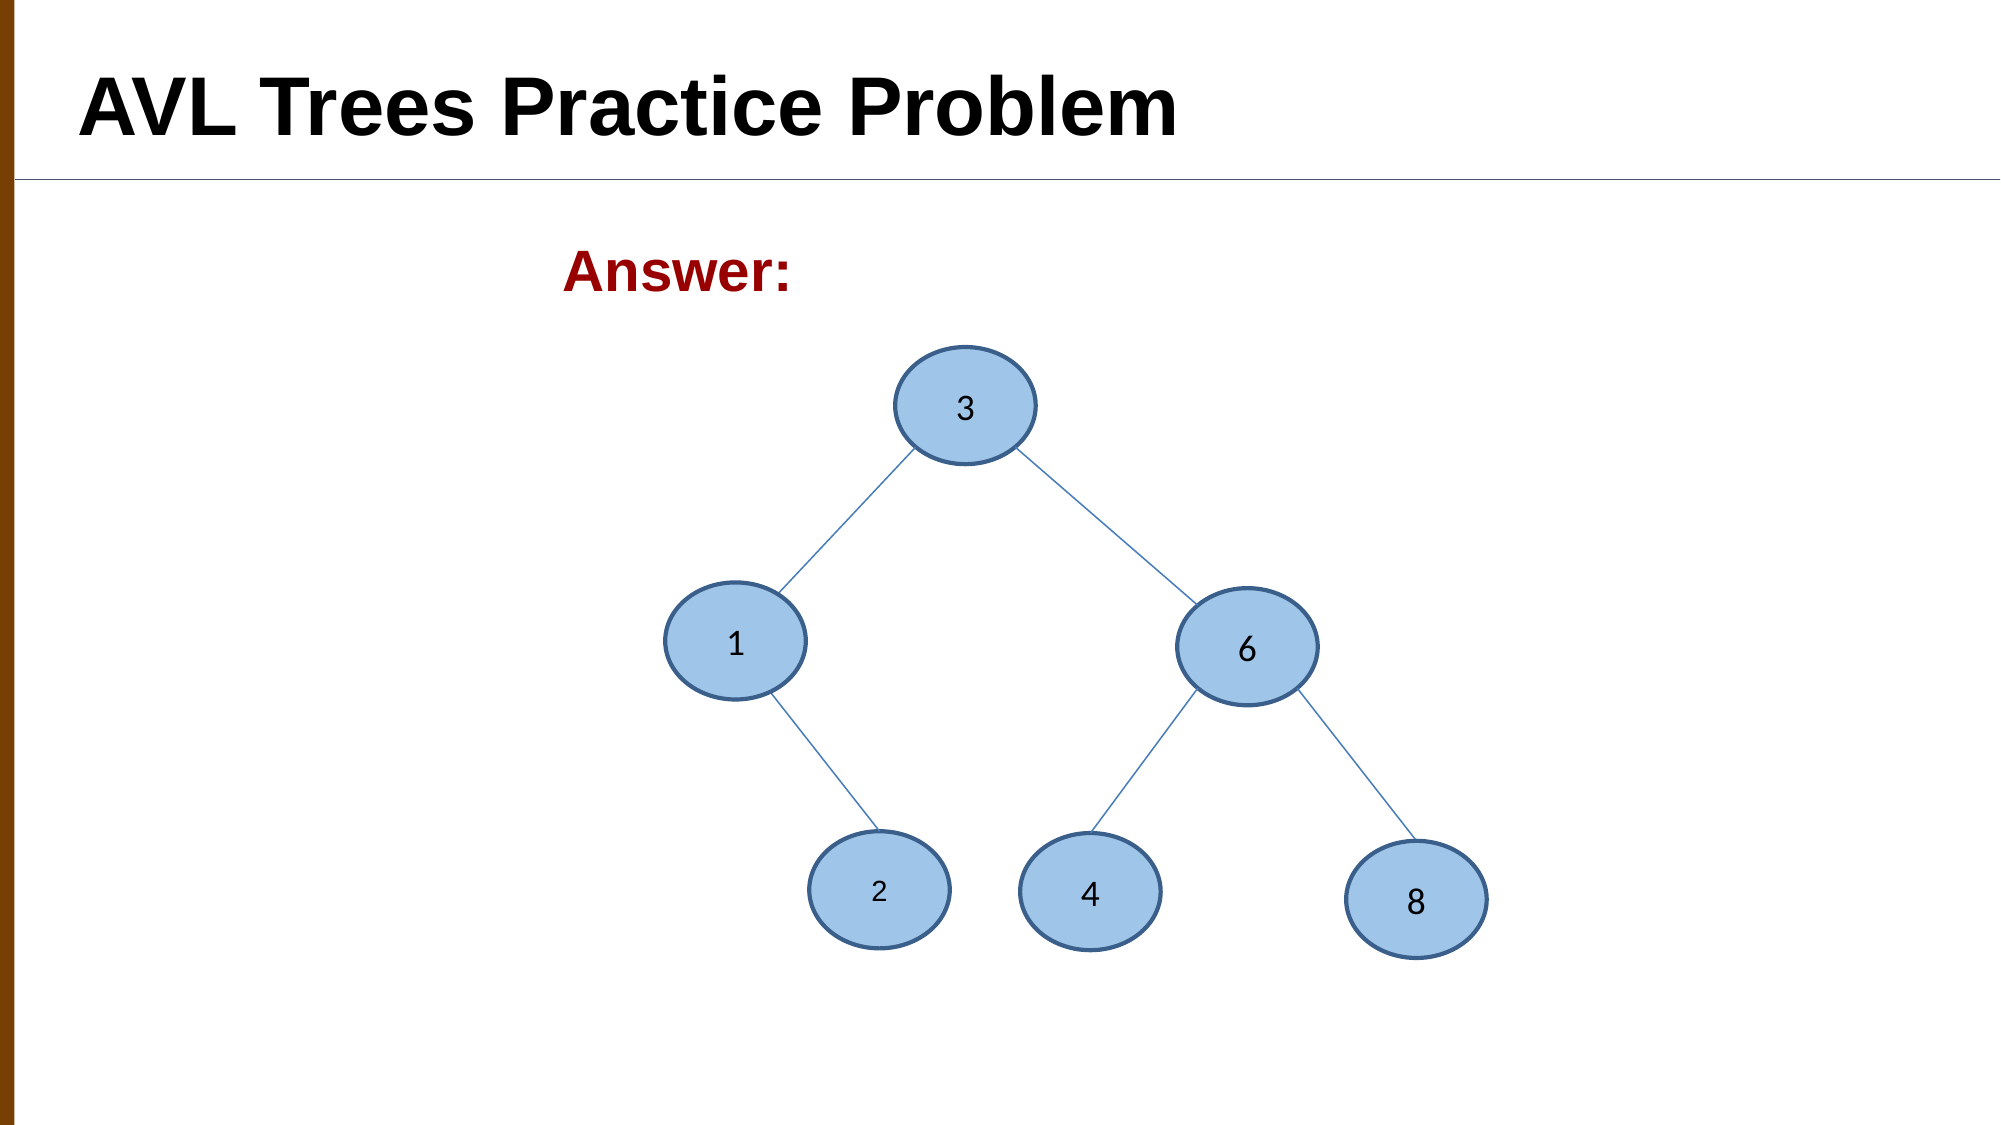

AVL Trees Practice Problem
Answer:
3
6
2
4
8
1